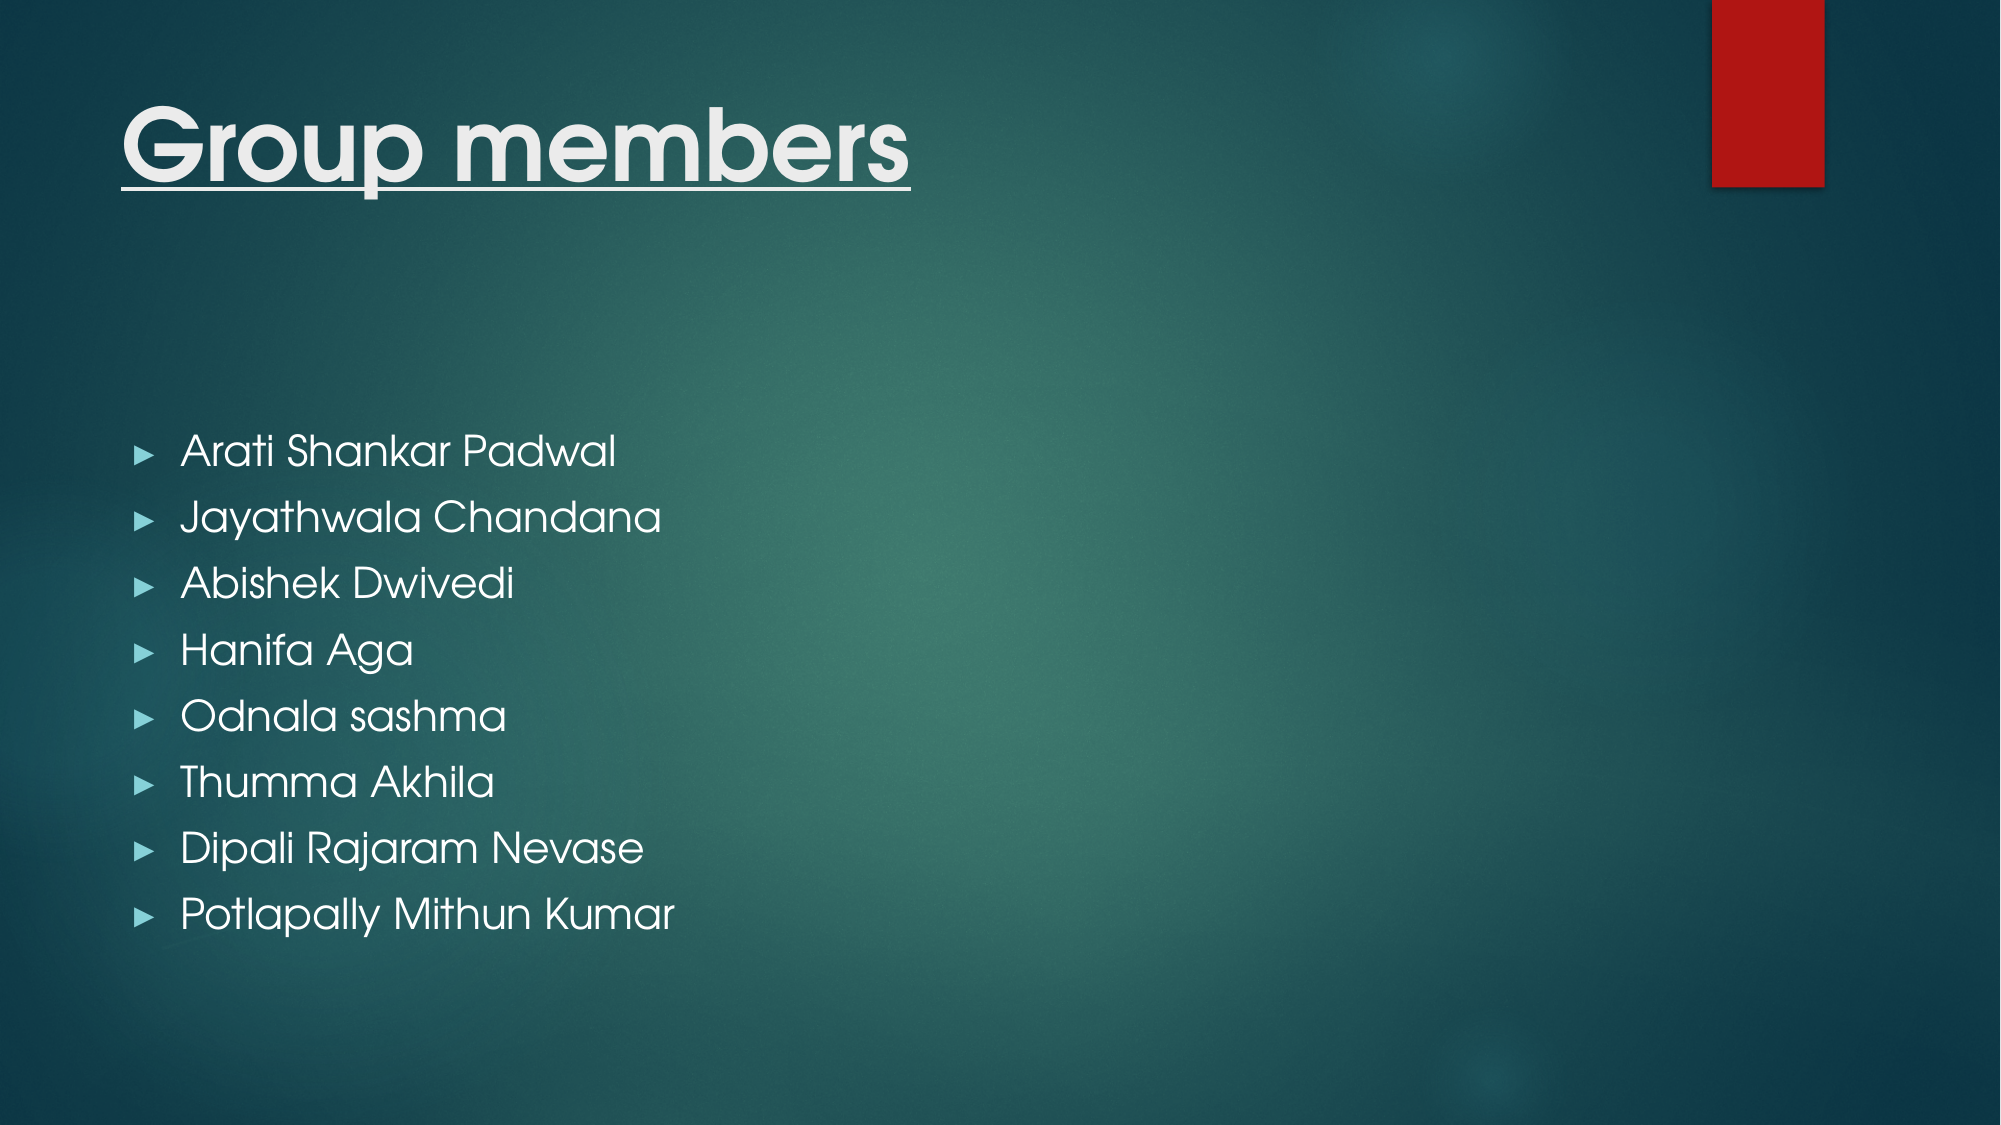

# Group members
Arati Shankar Padwal
Jayathwala Chandana
Abishek Dwivedi
Hanifa Aga
Odnala sashma
Thumma Akhila
Dipali Rajaram Nevase
Potlapally Mithun Kumar